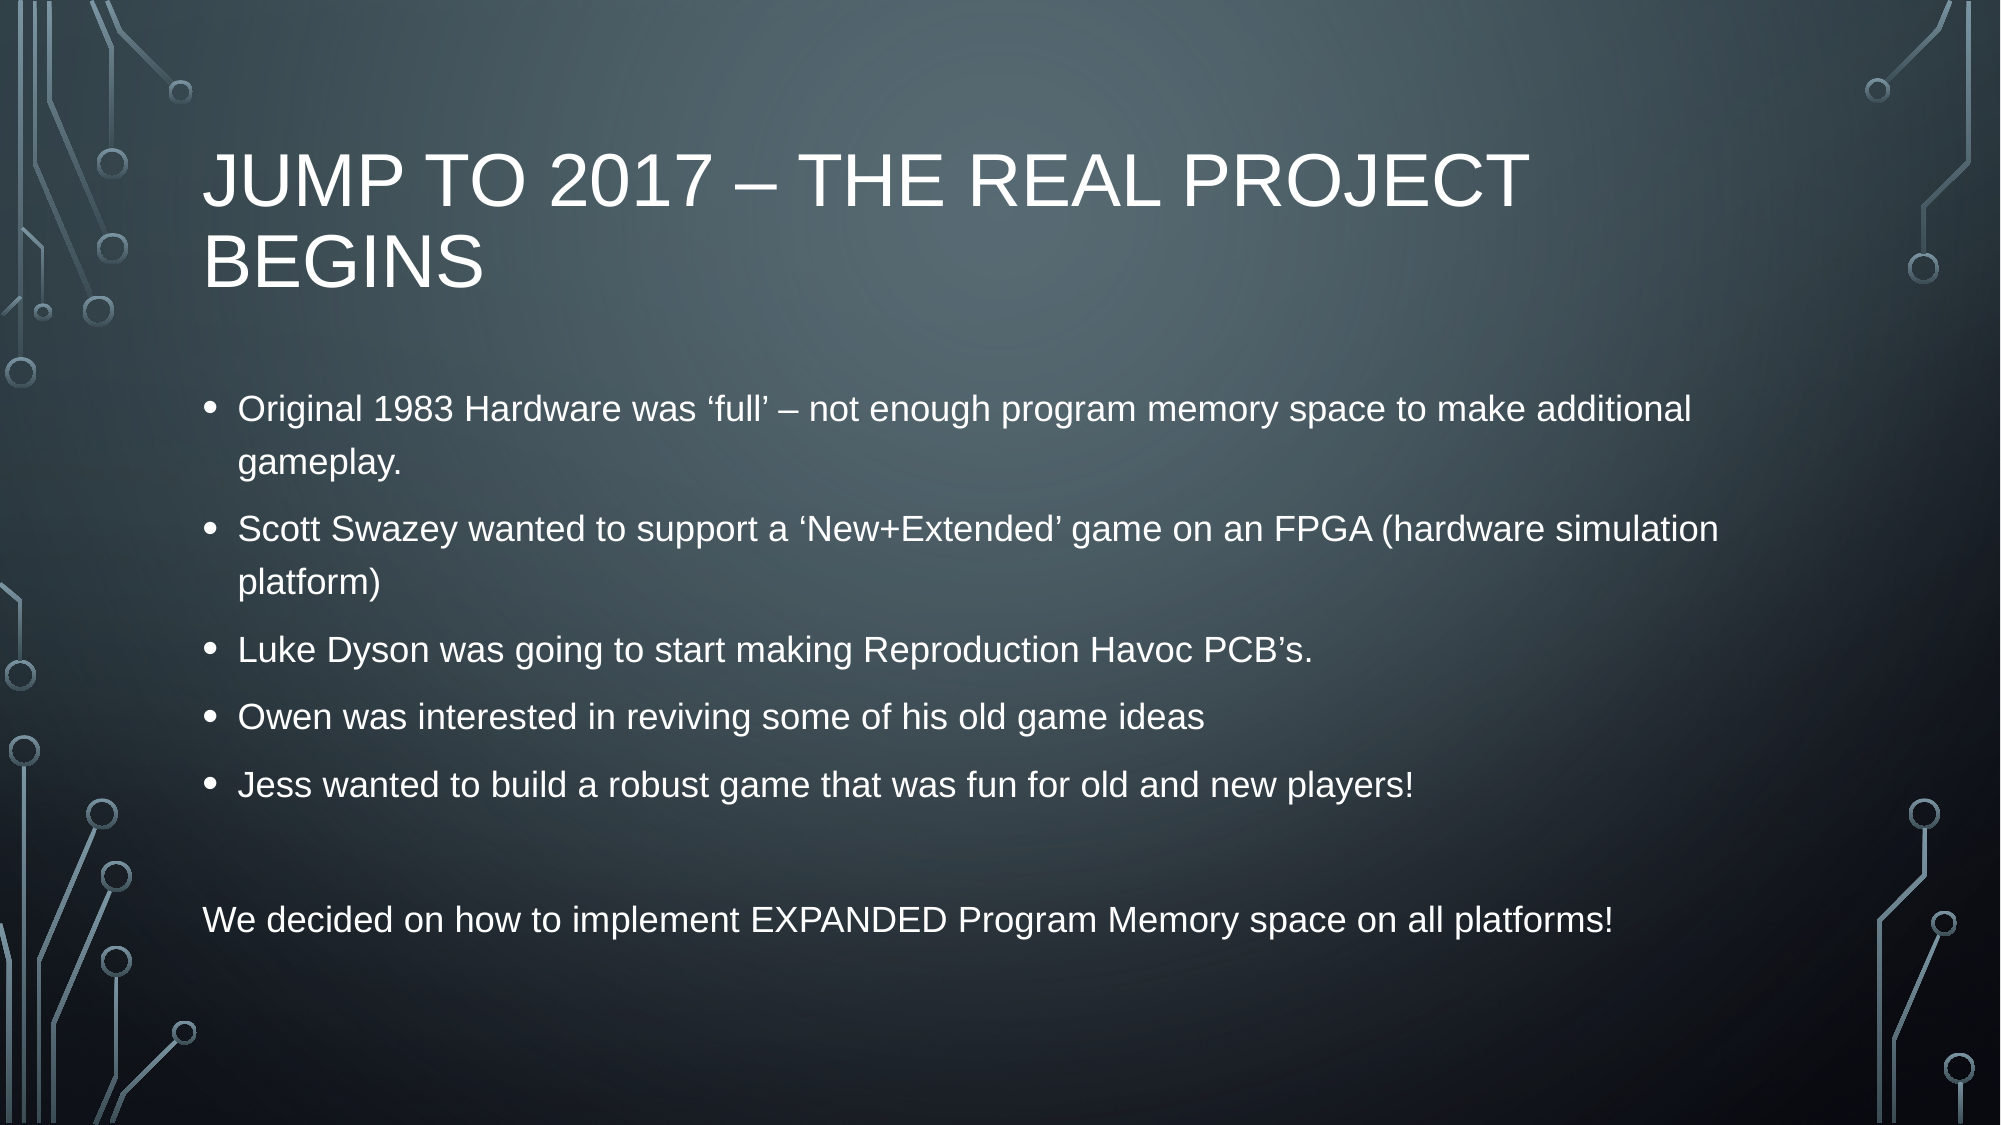

# Jump to 2017 – The real project begins
Original 1983 Hardware was ‘full’ – not enough program memory space to make additional gameplay.
Scott Swazey wanted to support a ‘New+Extended’ game on an FPGA (hardware simulation platform)
Luke Dyson was going to start making Reproduction Havoc PCB’s.
Owen was interested in reviving some of his old game ideas
Jess wanted to build a robust game that was fun for old and new players!

We decided on how to implement EXPANDED Program Memory space on all platforms!